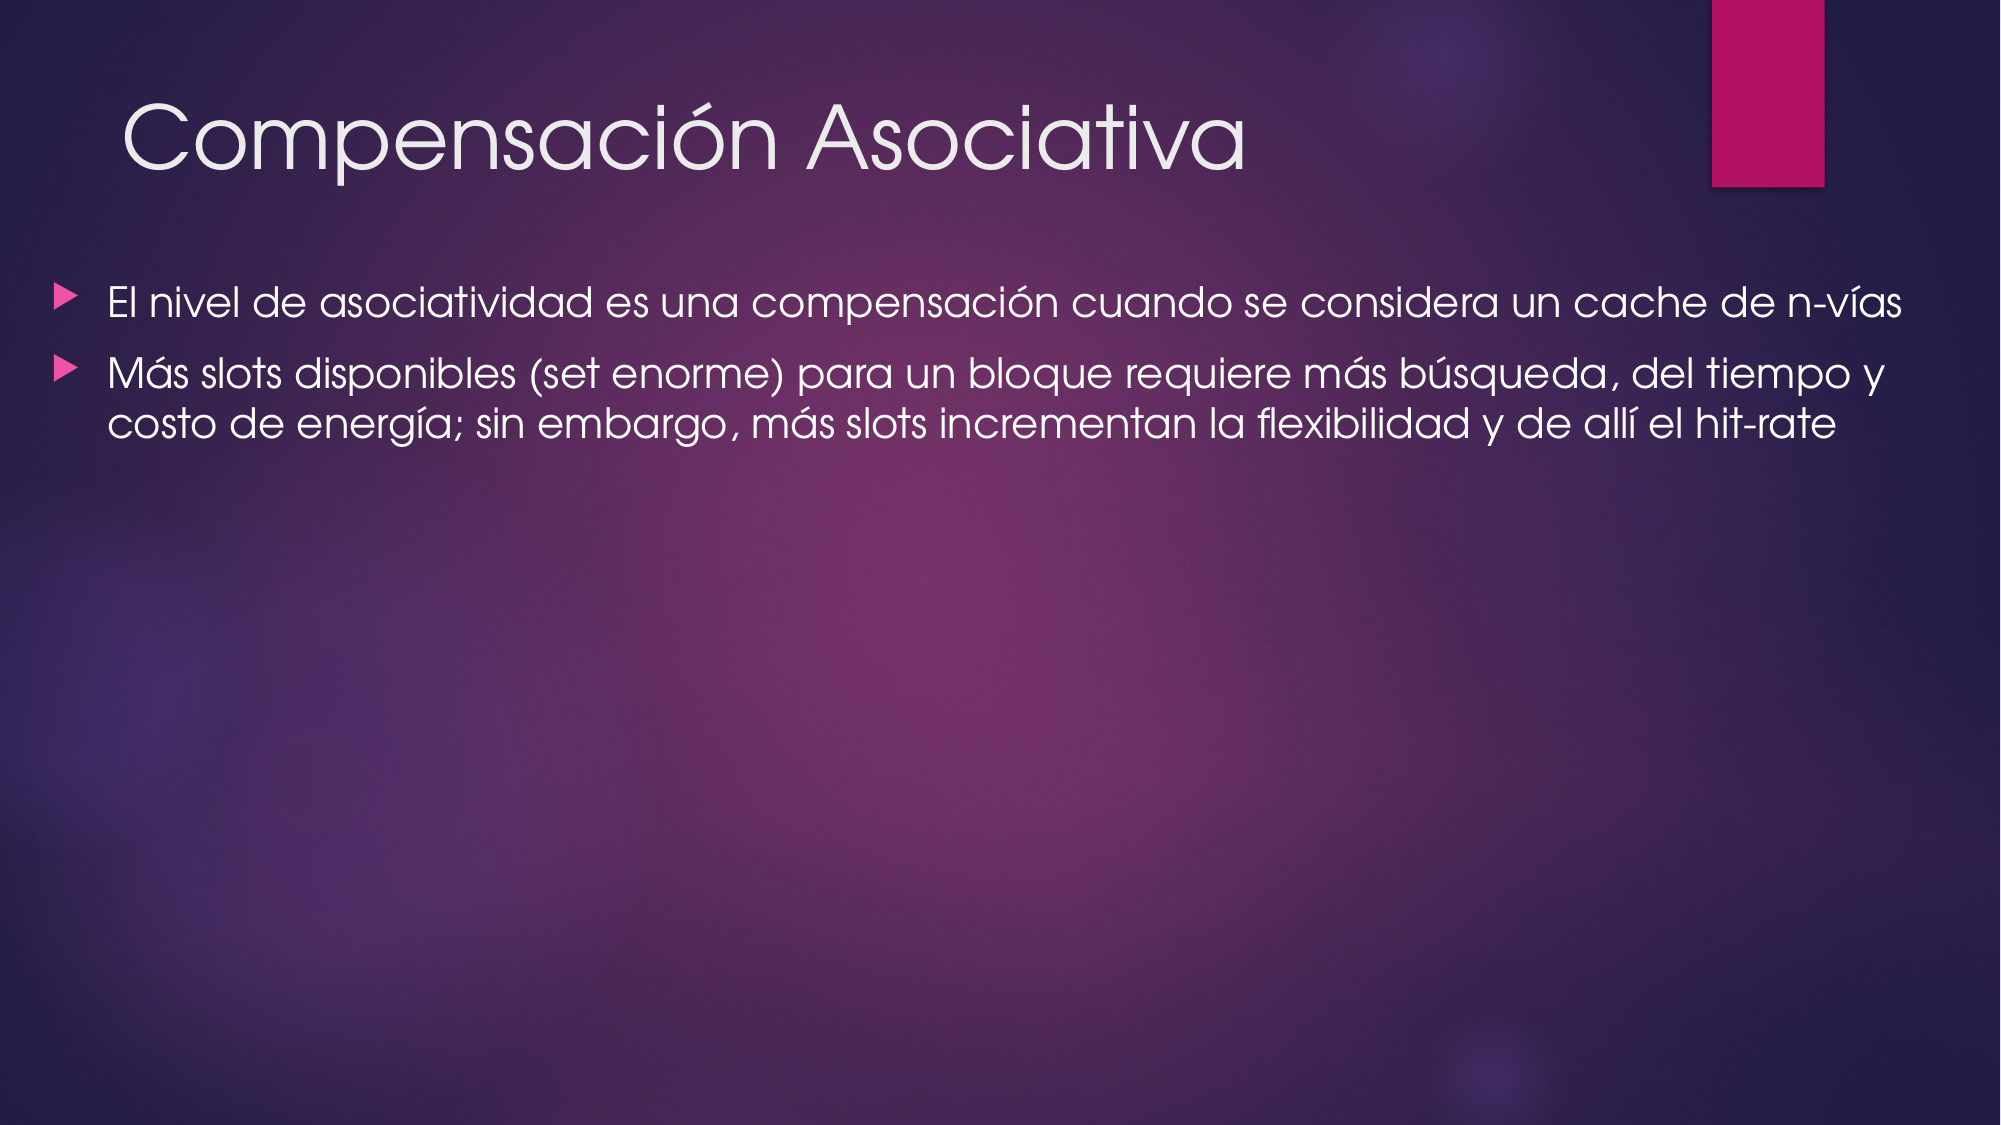

# Compensación Asociativa
El nivel de asociatividad es una compensación cuando se considera un cache de n-vías
Más slots disponibles (set enorme) para un bloque requiere más búsqueda, del tiempo y costo de energía; sin embargo, más slots incrementan la flexibilidad y de allí el hit-rate